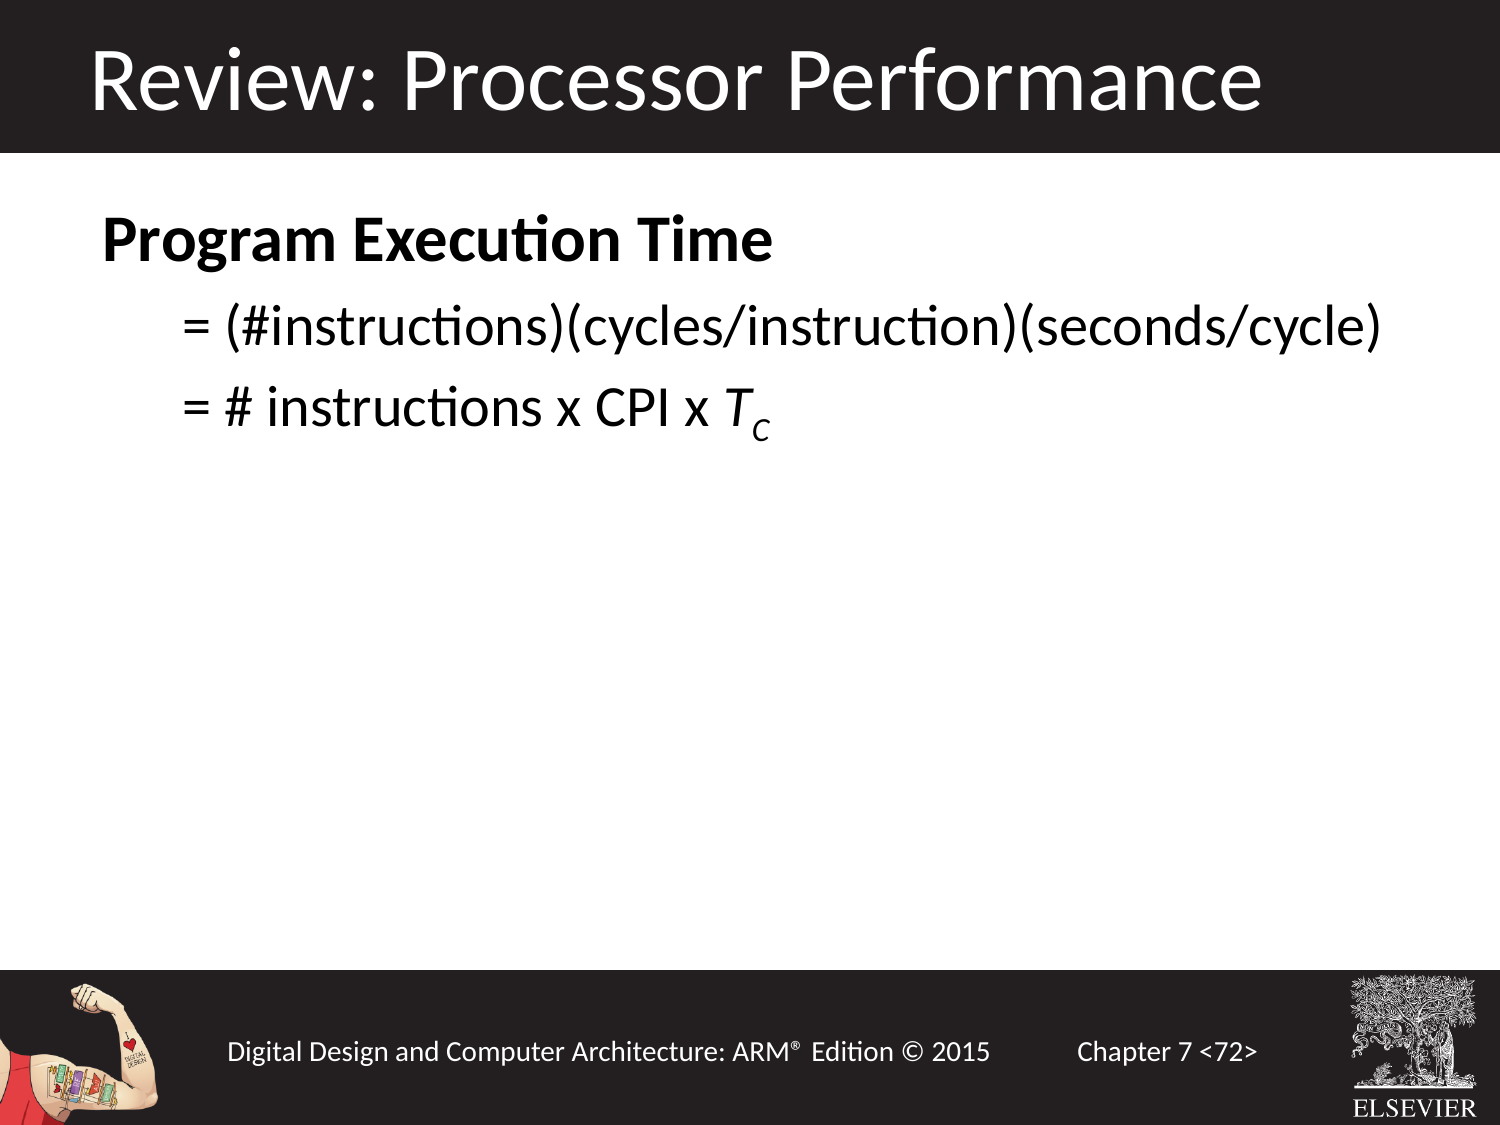

Review: Processor Performance
Program Execution Time
      = (#instructions)(cycles/instruction)(seconds/cycle)
      = # instructions x CPI x TC